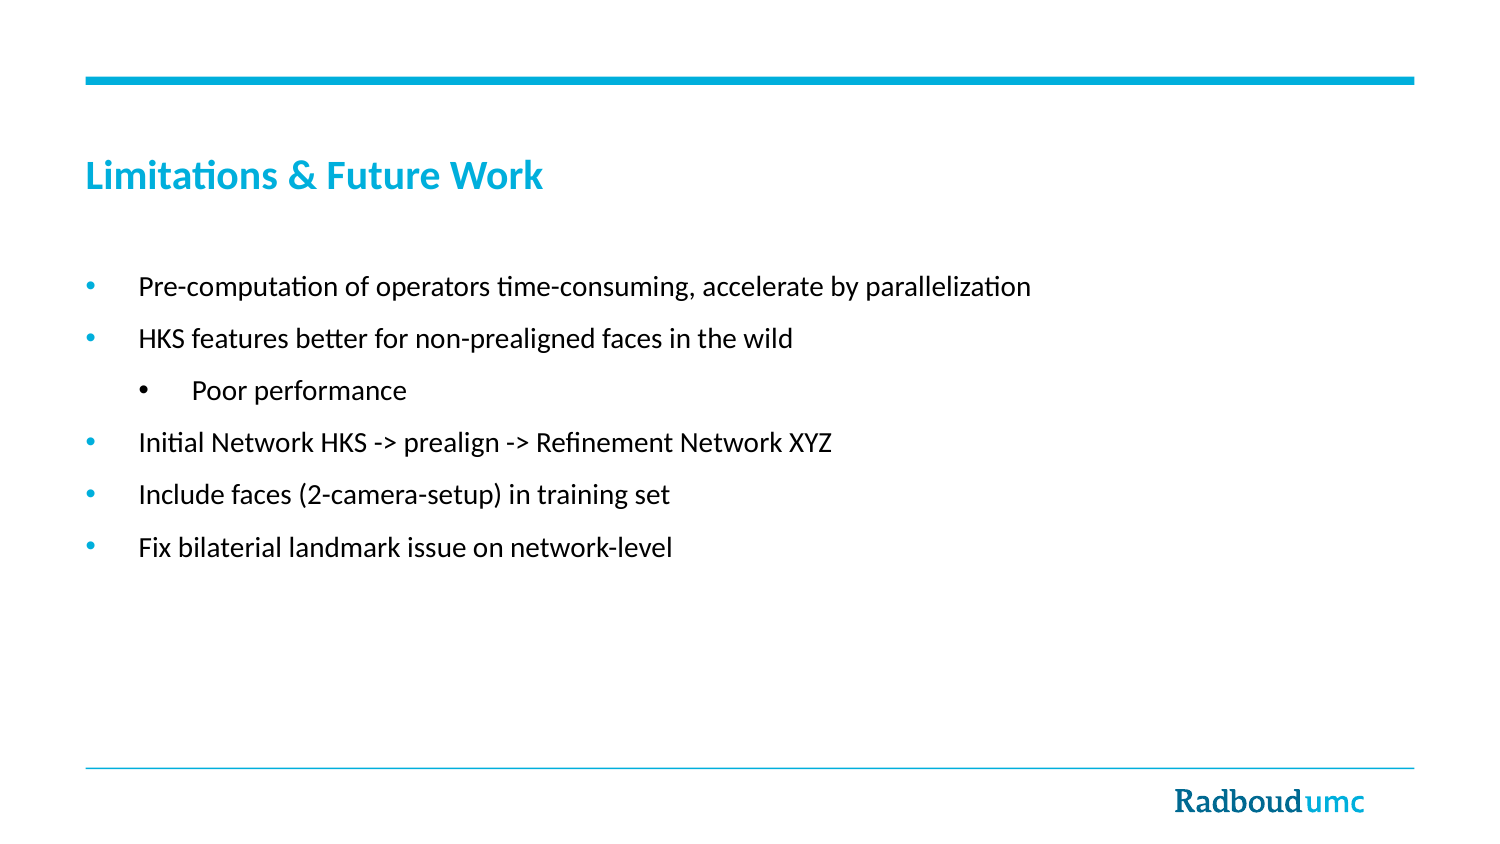

# Limitations & Future Work
Pre-computation of operators time-consuming, accelerate by parallelization
HKS features better for non-prealigned faces in the wild
Poor performance
Initial Network HKS -> prealign -> Refinement Network XYZ
Include faces (2-camera-setup) in training set
Fix bilaterial landmark issue on network-level